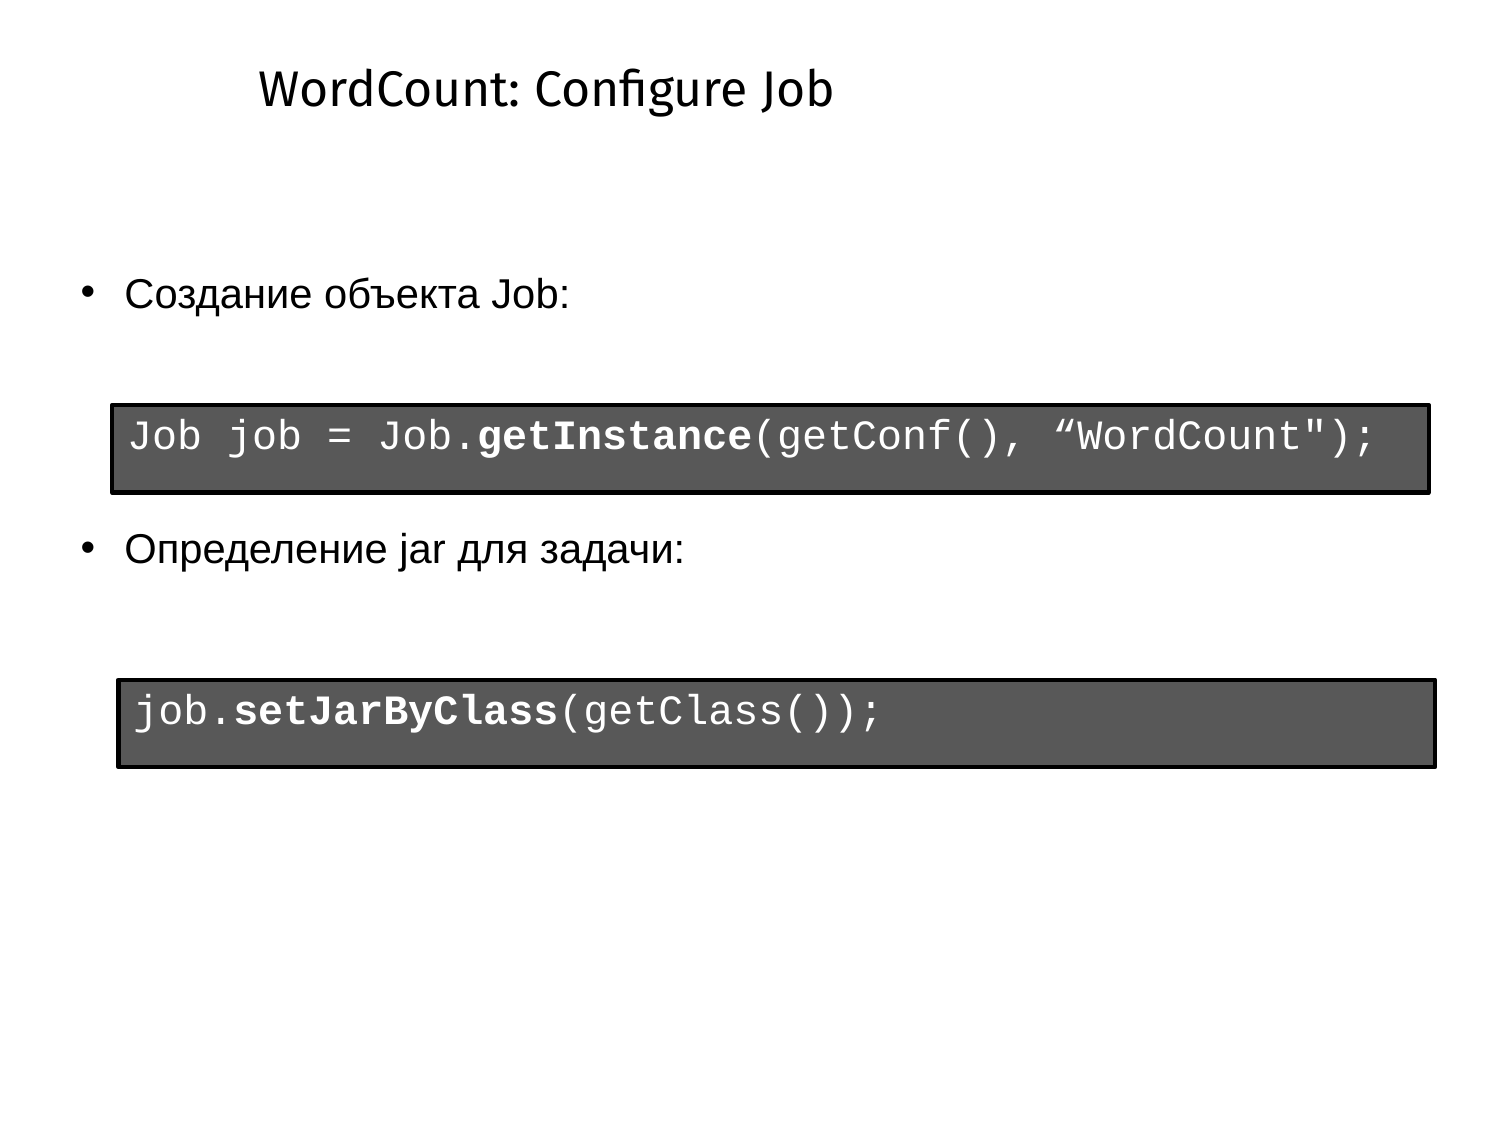

# WordCount: Configure Job
Создание объекта Job:
Job job = Job.getInstance(getConf(), “WordCount");
Определение jar для задачи:
job.setJarByClass(getClass());